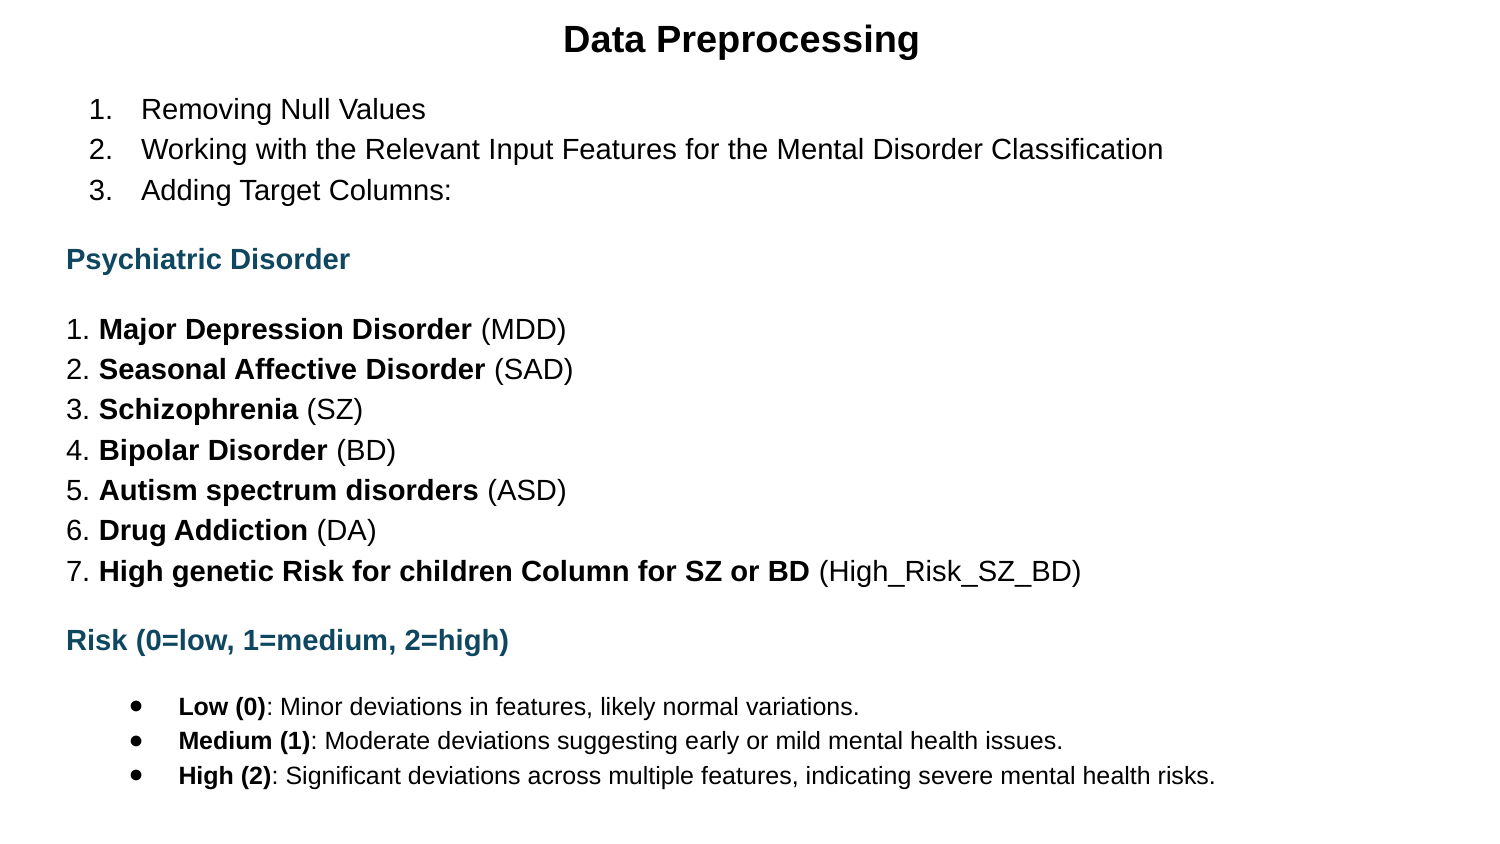

# Data Preprocessing
Removing Null Values
Working with the Relevant Input Features for the Mental Disorder Classification
Adding Target Columns:
Psychiatric Disorder
1. Major Depression Disorder (MDD)
2. Seasonal Affective Disorder (SAD)
3. Schizophrenia (SZ)
4. Bipolar Disorder (BD)
5. Autism spectrum disorders (ASD)
6. Drug Addiction (DA)
7. High genetic Risk for children Column for SZ or BD (High_Risk_SZ_BD)
Risk (0=low, 1=medium, 2=high)
Low (0): Minor deviations in features, likely normal variations.
Medium (1): Moderate deviations suggesting early or mild mental health issues.
High (2): Significant deviations across multiple features, indicating severe mental health risks.